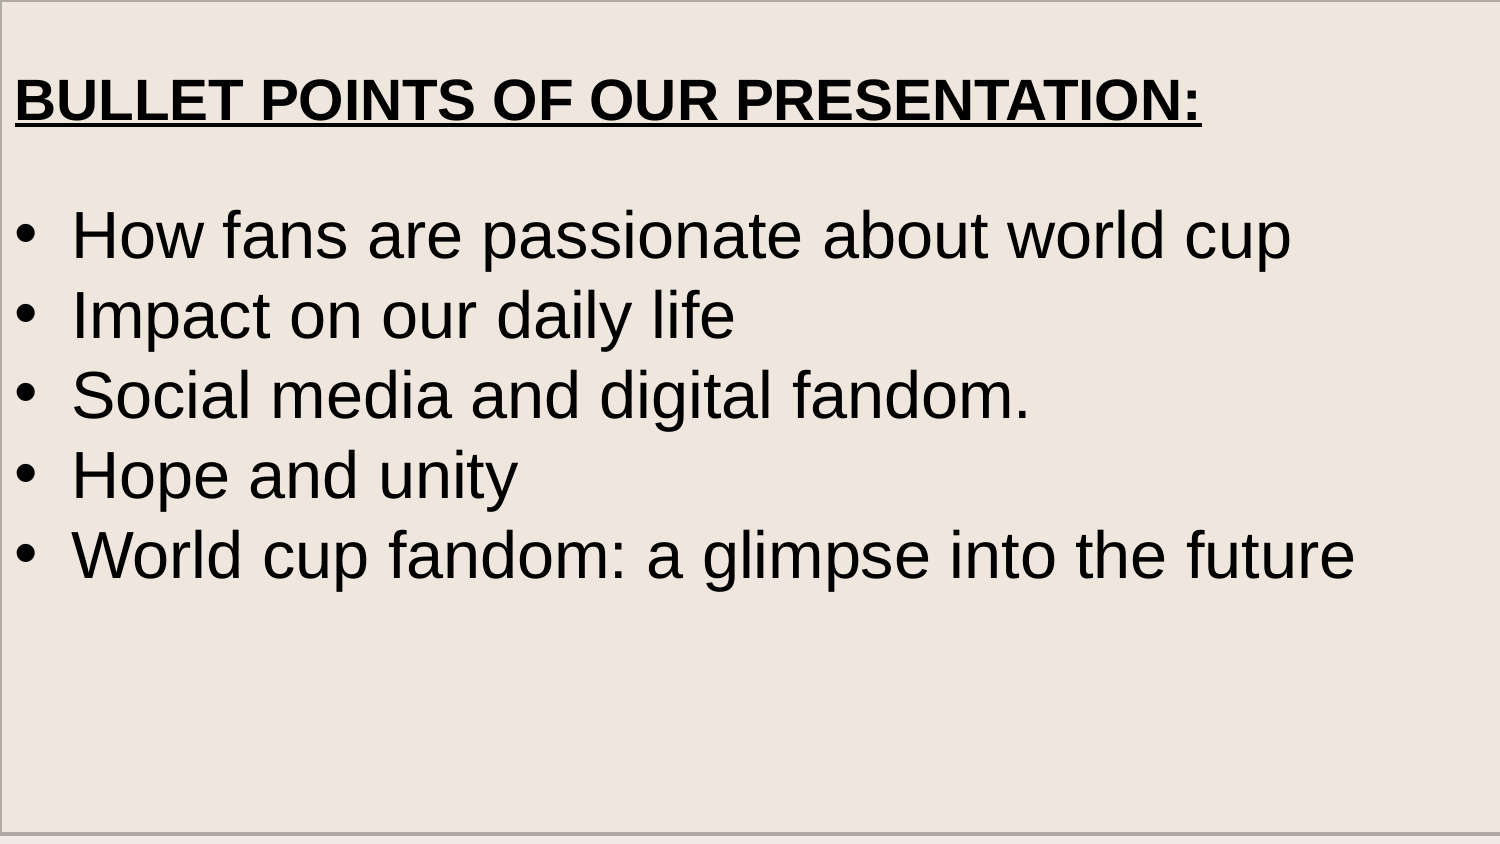

BULLET POINTS OF OUR PRESENTATION:

How fans are passionate about world cup
Impact on our daily life
Social media and digital fandom.
Hope and unity
World cup fandom: a glimpse into the future